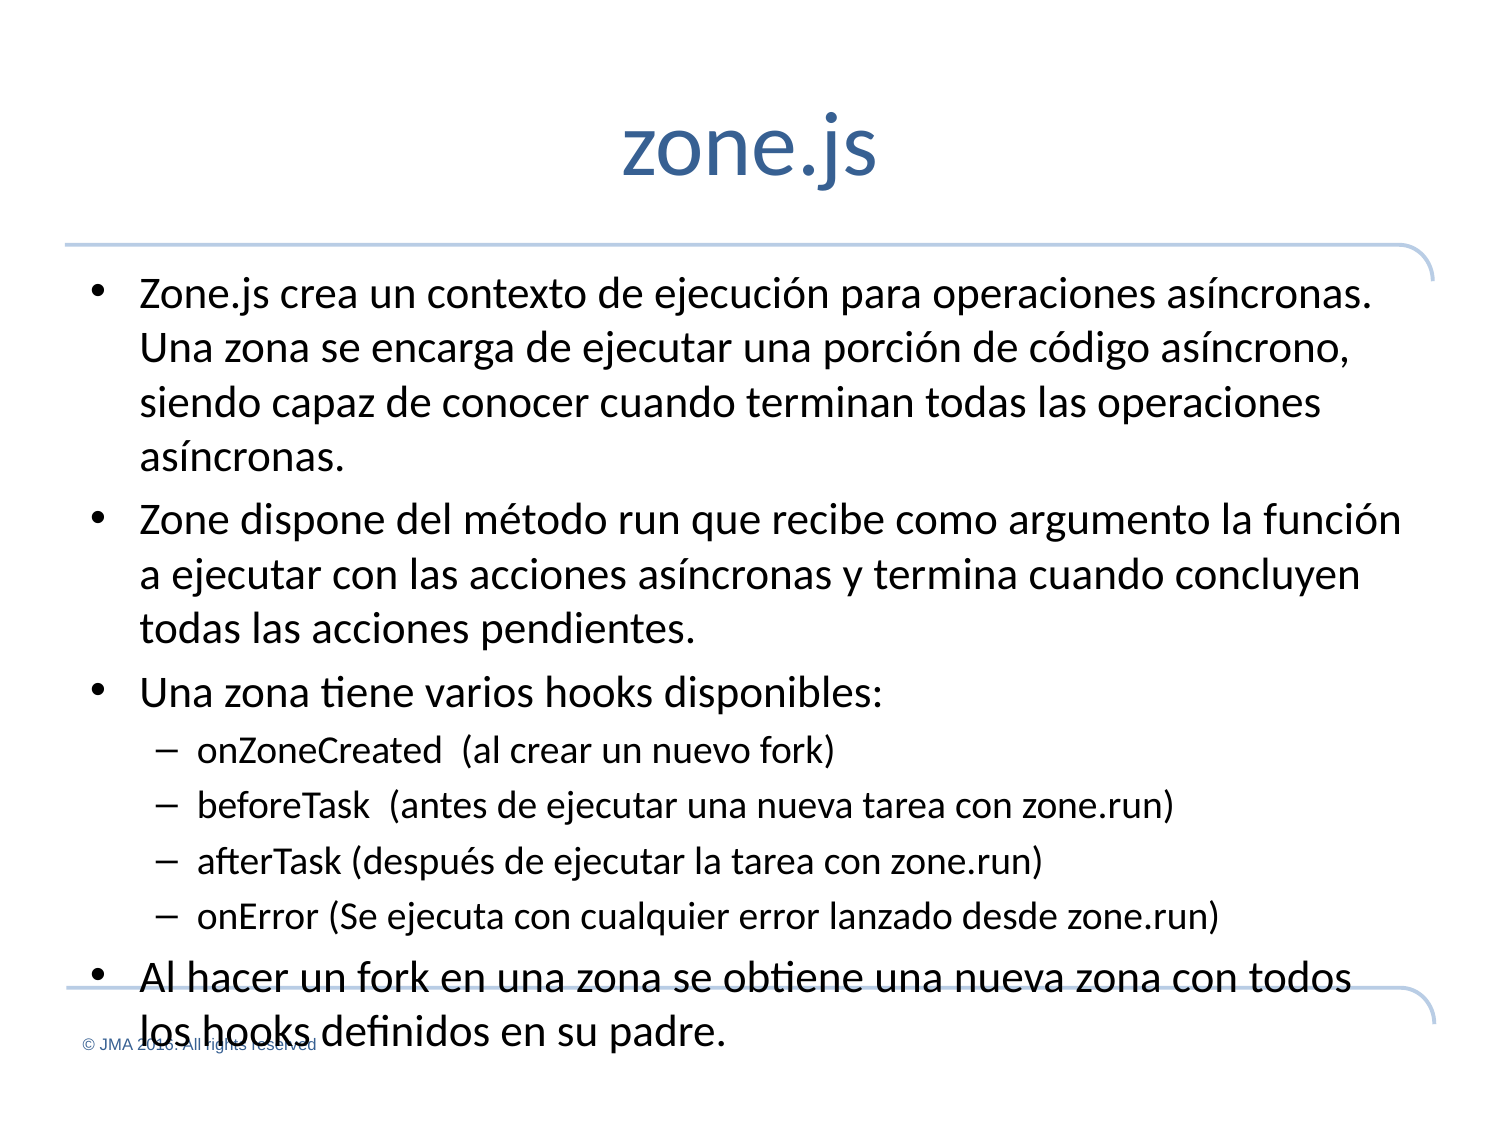

# zone.js
Zone.js crea un contexto de ejecución para operaciones asíncronas. Una zona se encarga de ejecutar una porción de código asíncrono, siendo capaz de conocer cuando terminan todas las operaciones asíncronas.
Zone dispone del método run que recibe como argumento la función a ejecutar con las acciones asíncronas y termina cuando concluyen todas las acciones pendientes.
Una zona tiene varios hooks disponibles:
onZoneCreated  (al crear un nuevo fork)
beforeTask  (antes de ejecutar una nueva tarea con zone.run)
afterTask (después de ejecutar la tarea con zone.run)
onError (Se ejecuta con cualquier error lanzado desde zone.run)
Al hacer un fork en una zona se obtiene una nueva zona con todos los hooks definidos en su padre.